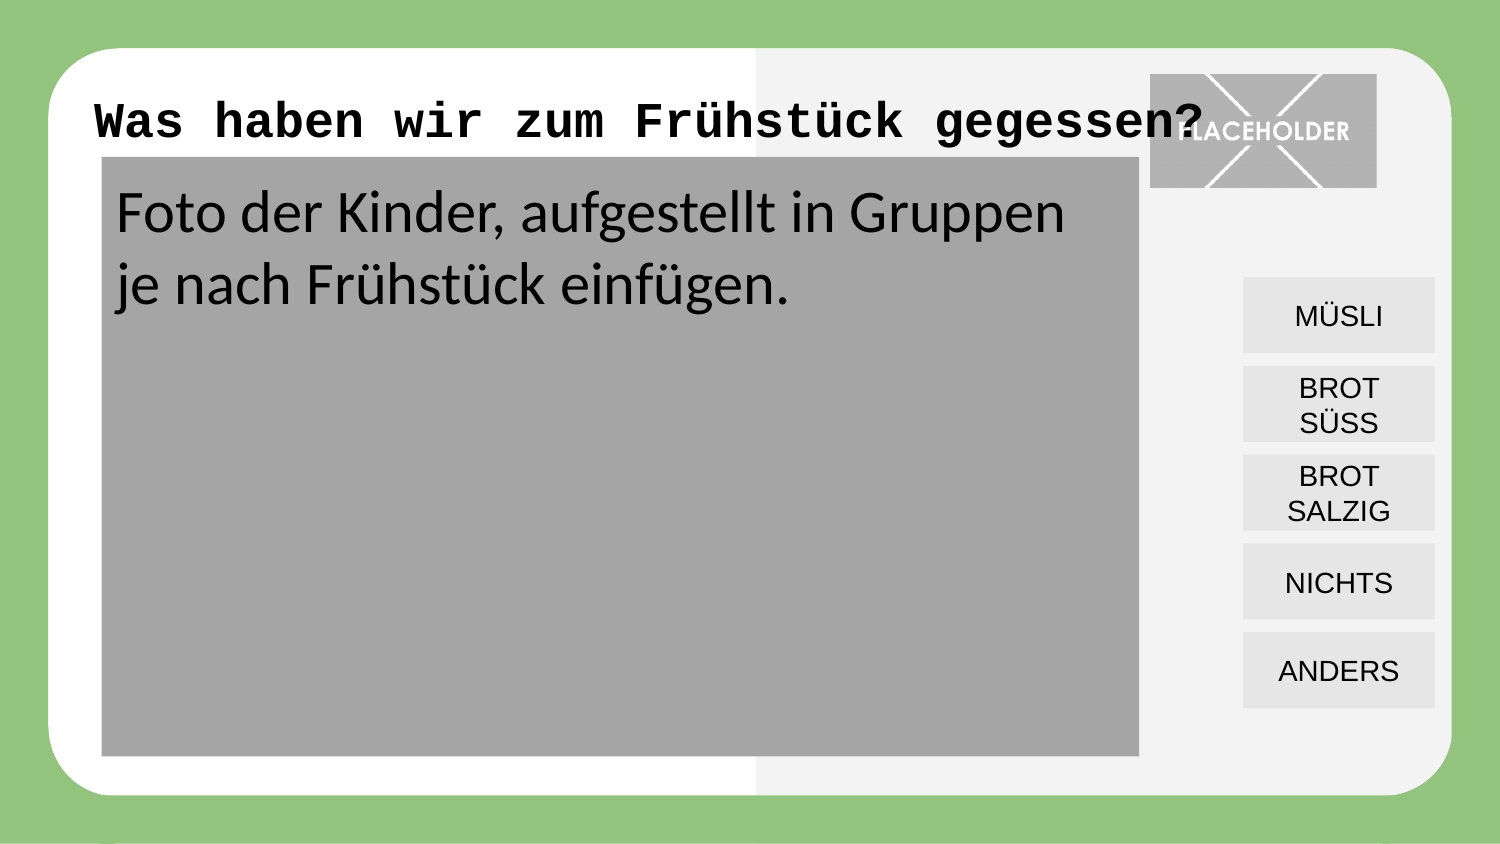

# Was haben wir zum Frühstück gegessen?
Foto der Kinder, aufgestellt in Gruppen je nach Frühstück einfügen.
MÜSLI
BROT SÜSS
BROT SALZIG
NICHTS
ANDERS